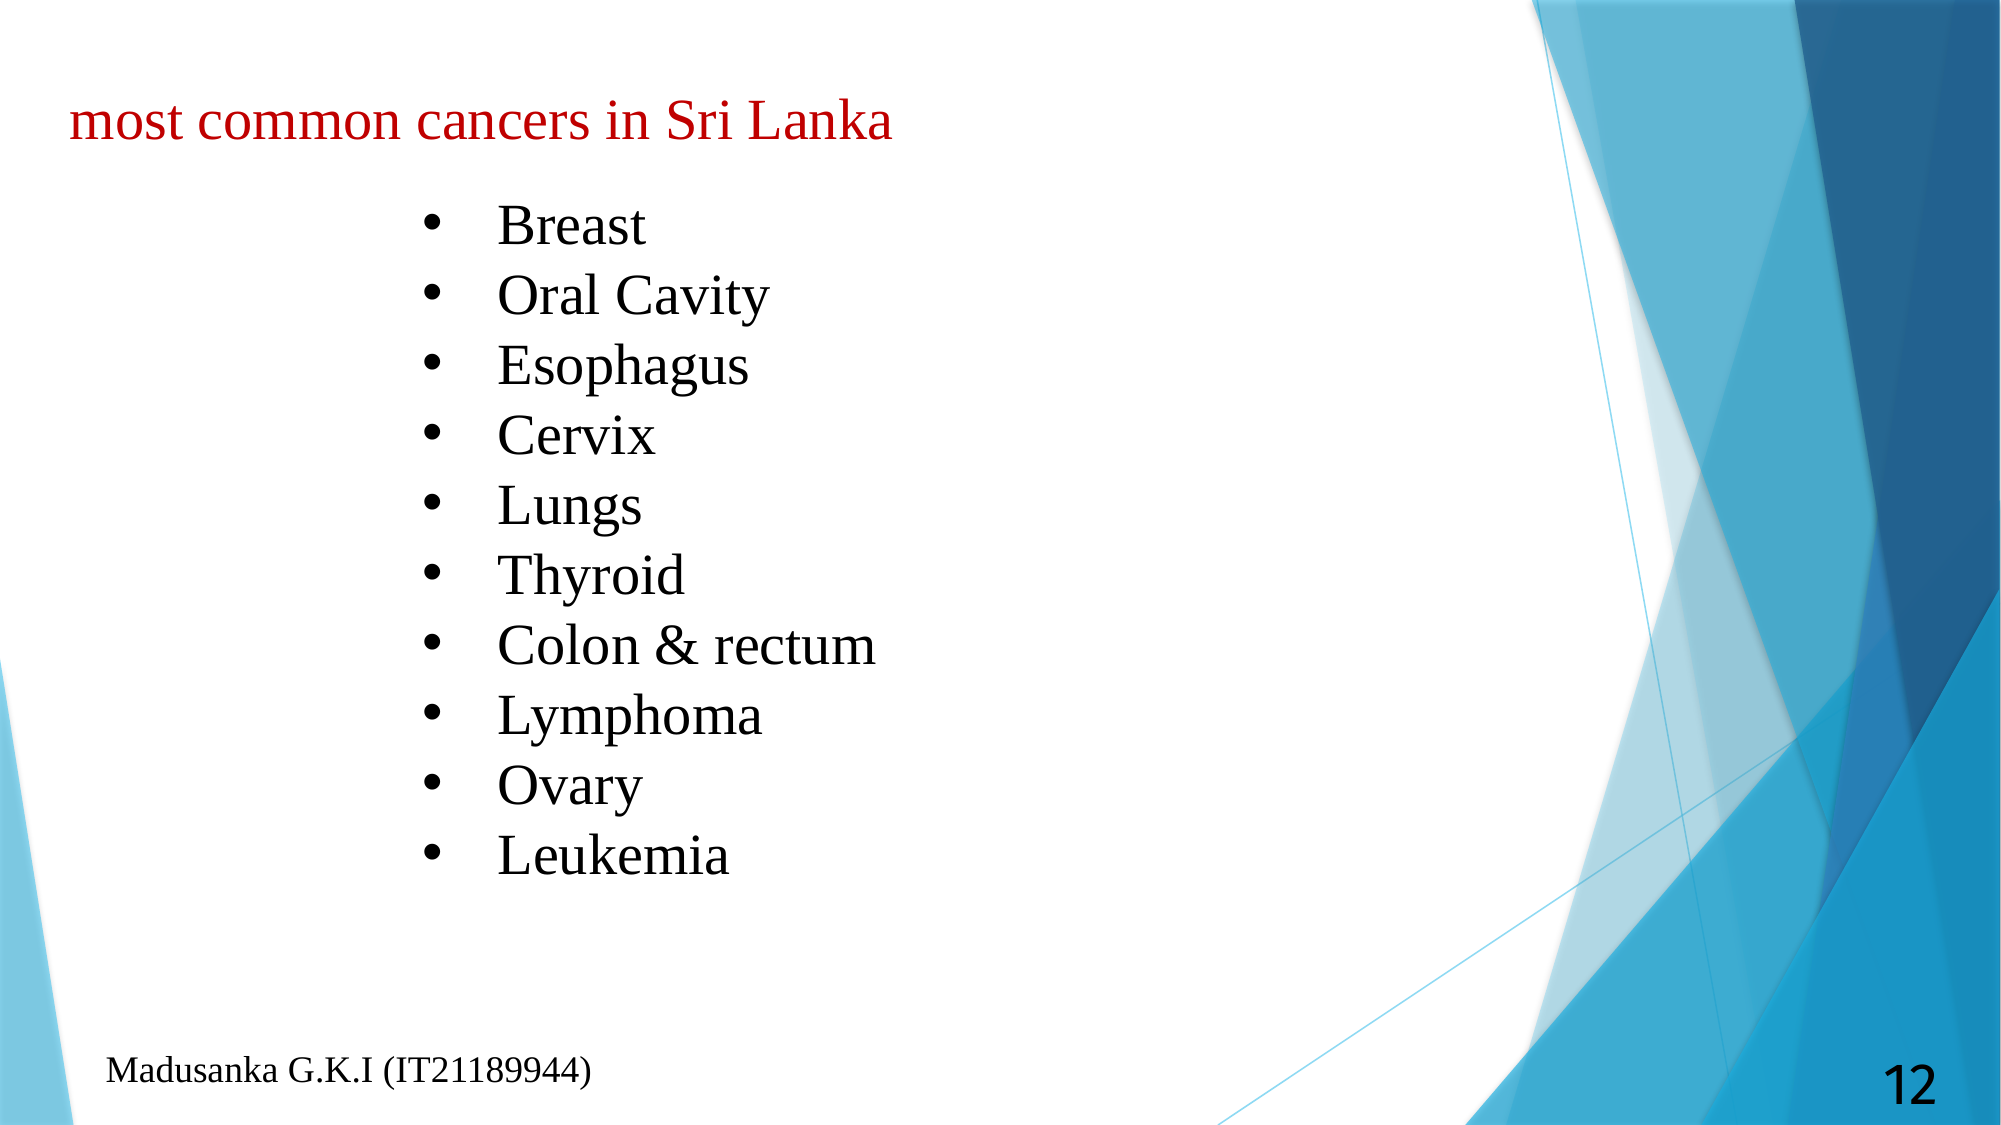

most common cancers in Sri Lanka
Breast
Oral Cavity
Esophagus
Cervix
Lungs
Thyroid
Colon & rectum
Lymphoma
Ovary
Leukemia
Madusanka G.K.I (IT21189944)
12